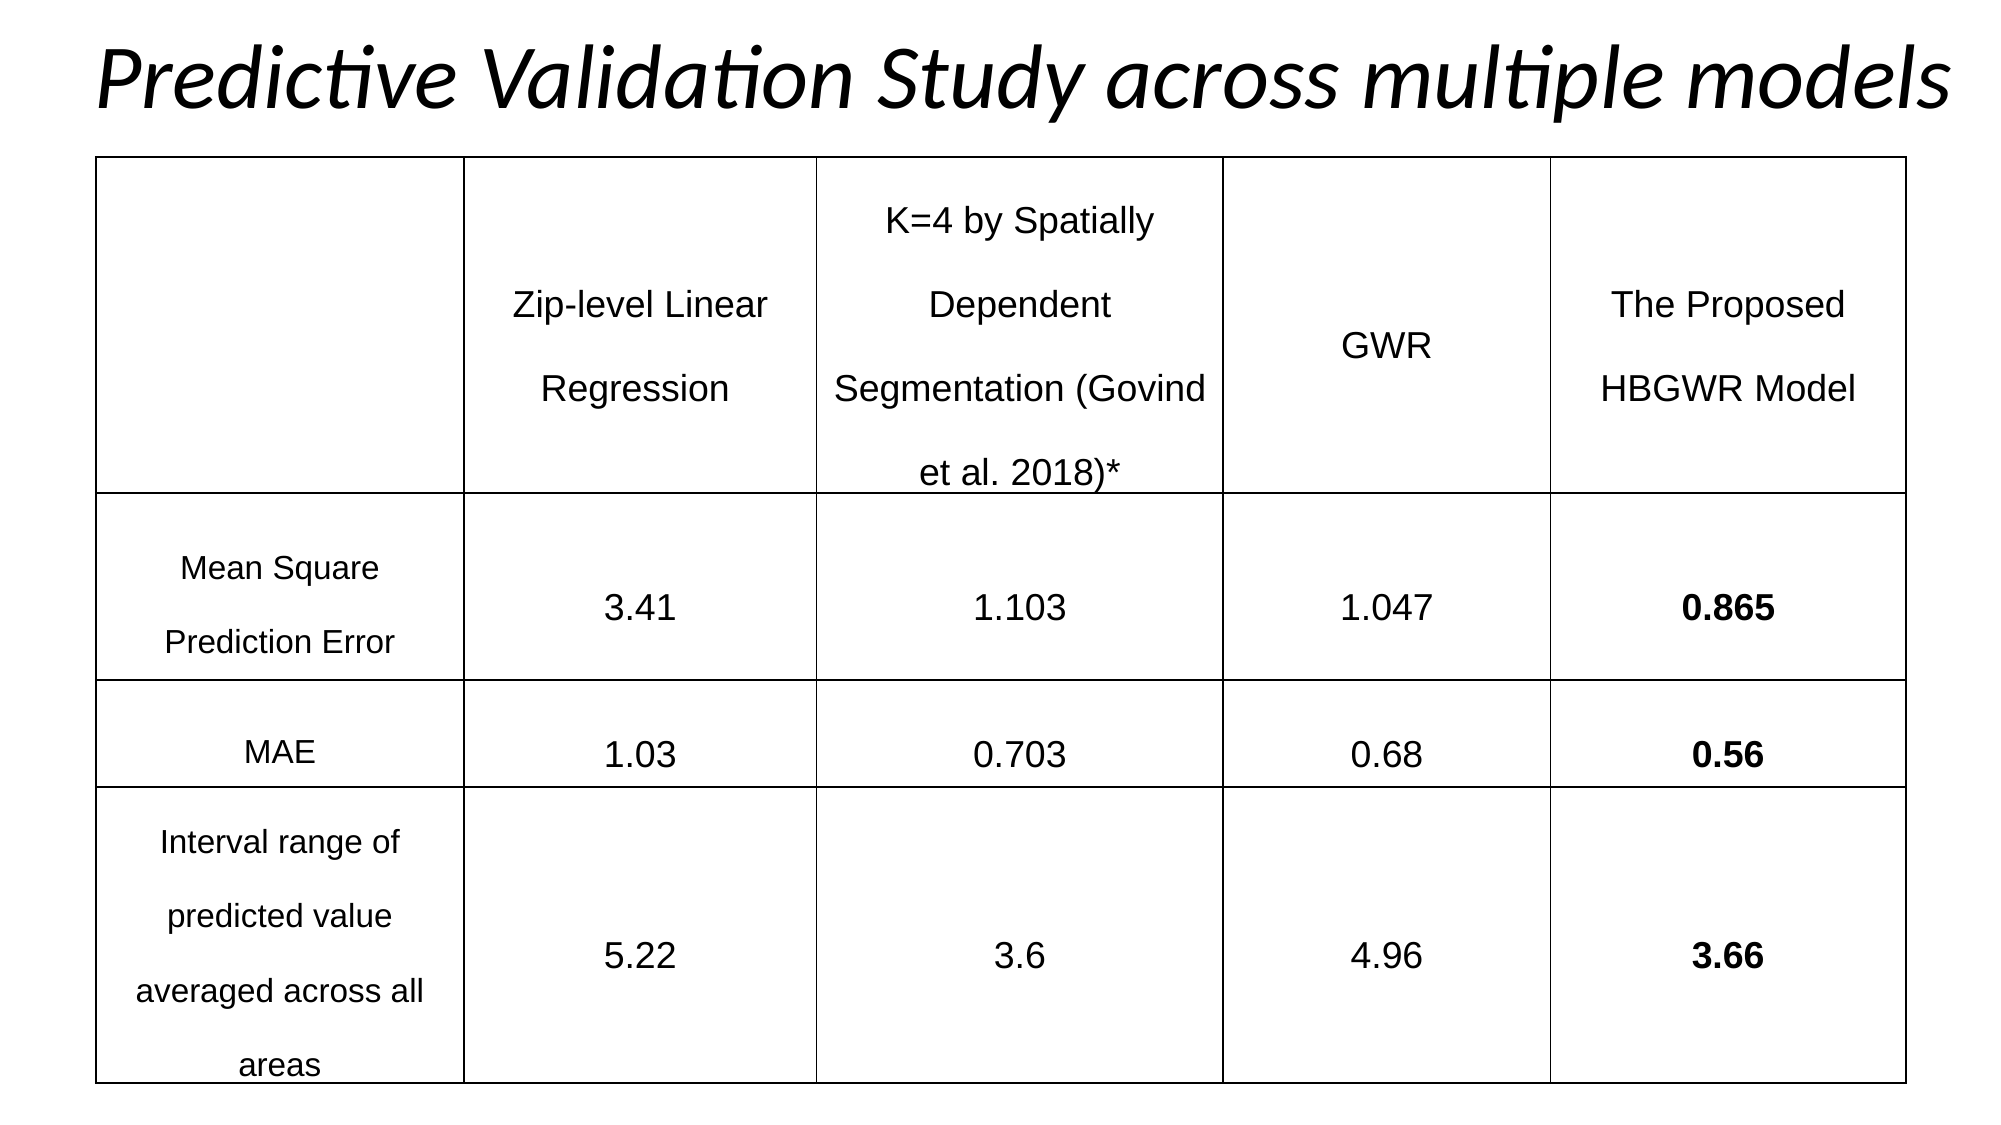

# Predictive Validation Study across multiple models
|  | Zip-level Linear Regression | K=4 by Spatially Dependent Segmentation (Govind et al. 2018)\* | GWR | The Proposed HBGWR Model |
| --- | --- | --- | --- | --- |
| Mean Square Prediction Error | 3.41 | 1.103 | 1.047 | 0.865 |
| MAE | 1.03 | 0.703 | 0.68 | 0.56 |
| Interval range of predicted value averaged across all areas | 5.22 | 3.6 | 4.96 | 3.66 |